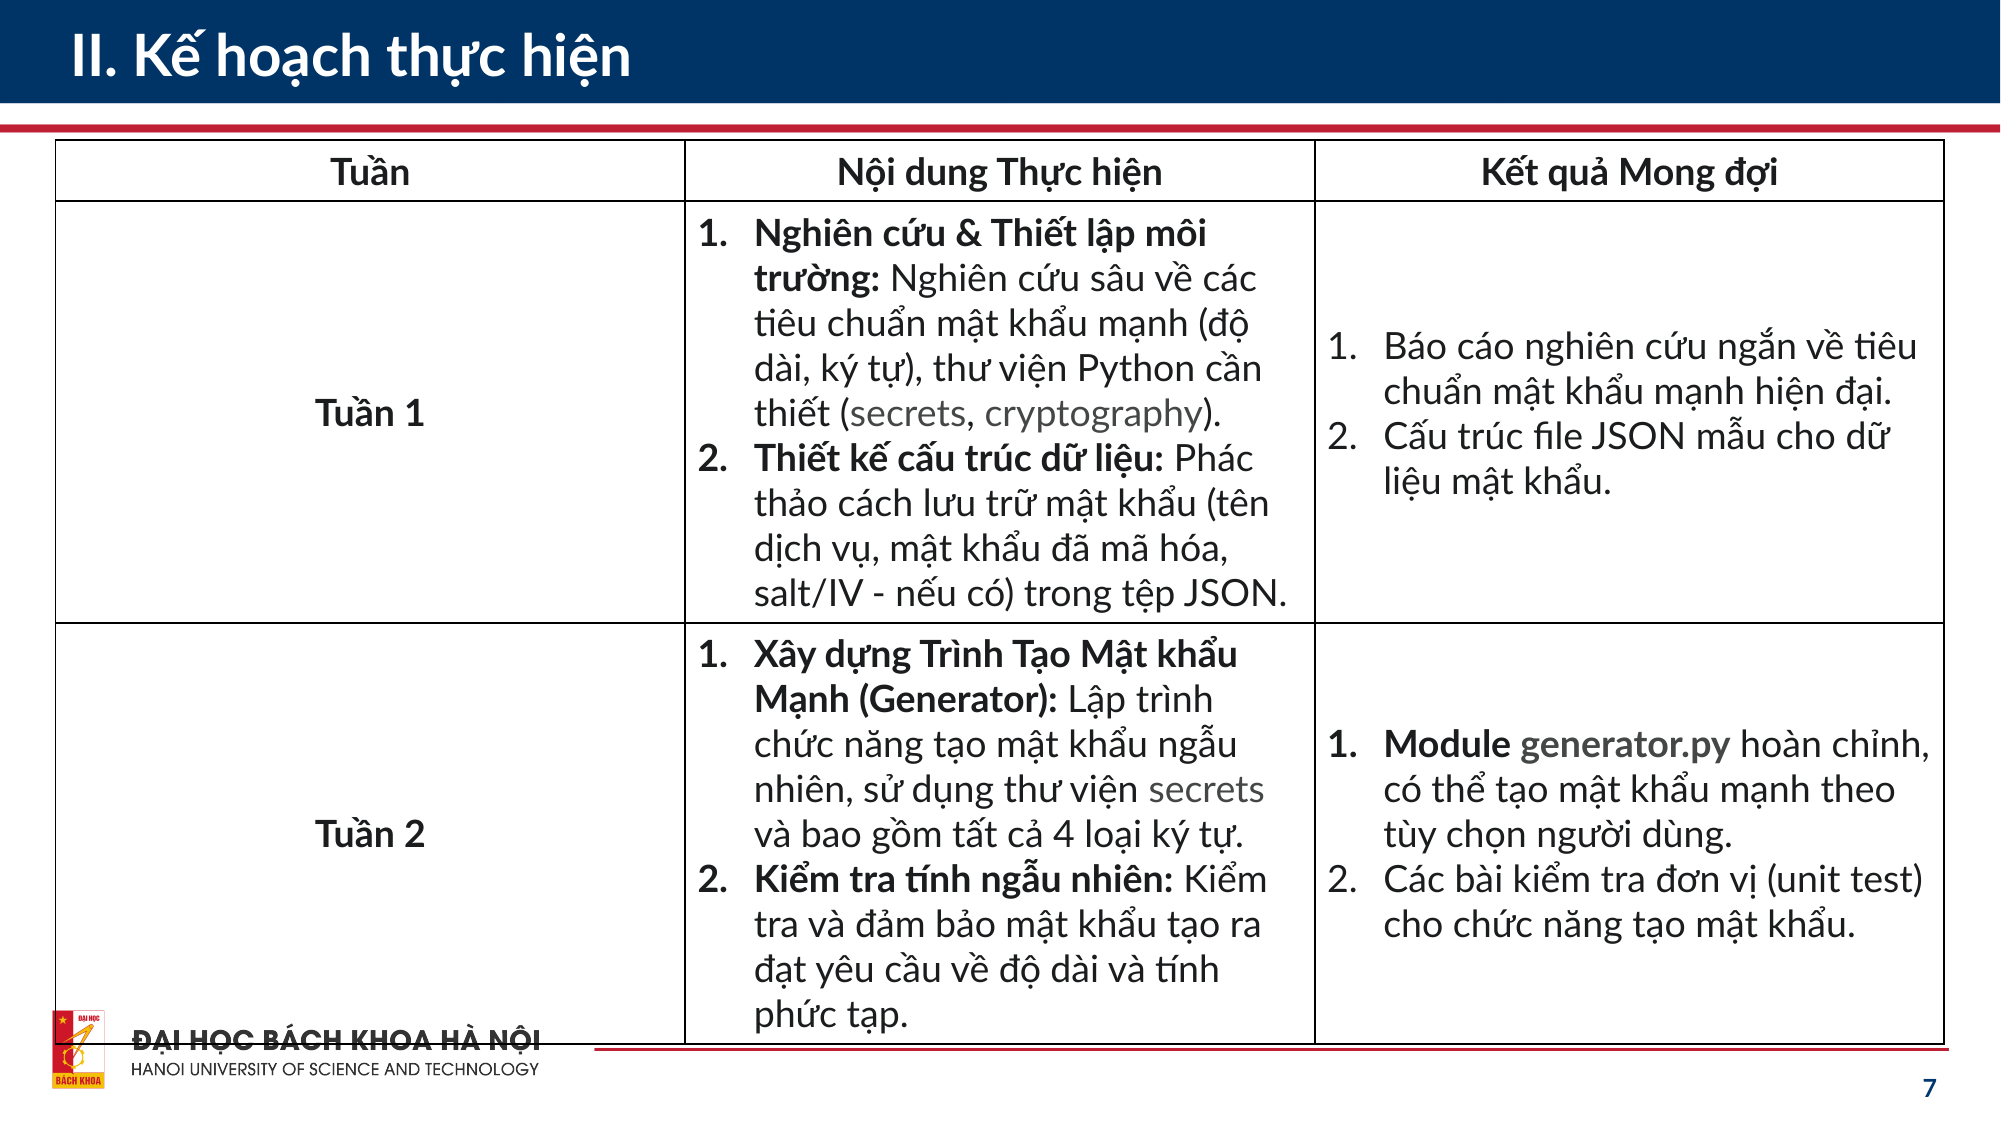

# II. Kế hoạch thực hiện
| Tuần | Nội dung Thực hiện | Kết quả Mong đợi |
| --- | --- | --- |
| Tuần 1 | Nghiên cứu & Thiết lập môi trường: Nghiên cứu sâu về các tiêu chuẩn mật khẩu mạnh (độ dài, ký tự), thư viện Python cần thiết (secrets, cryptography). Thiết kế cấu trúc dữ liệu: Phác thảo cách lưu trữ mật khẩu (tên dịch vụ, mật khẩu đã mã hóa, salt/IV - nếu có) trong tệp JSON. | Báo cáo nghiên cứu ngắn về tiêu chuẩn mật khẩu mạnh hiện đại. Cấu trúc file JSON mẫu cho dữ liệu mật khẩu. |
| Tuần 2 | Xây dựng Trình Tạo Mật khẩu Mạnh (Generator): Lập trình chức năng tạo mật khẩu ngẫu nhiên, sử dụng thư viện secrets và bao gồm tất cả 4 loại ký tự. Kiểm tra tính ngẫu nhiên: Kiểm tra và đảm bảo mật khẩu tạo ra đạt yêu cầu về độ dài và tính phức tạp. | Module generator.py hoàn chỉnh, có thể tạo mật khẩu mạnh theo tùy chọn người dùng. Các bài kiểm tra đơn vị (unit test) cho chức năng tạo mật khẩu. |
7